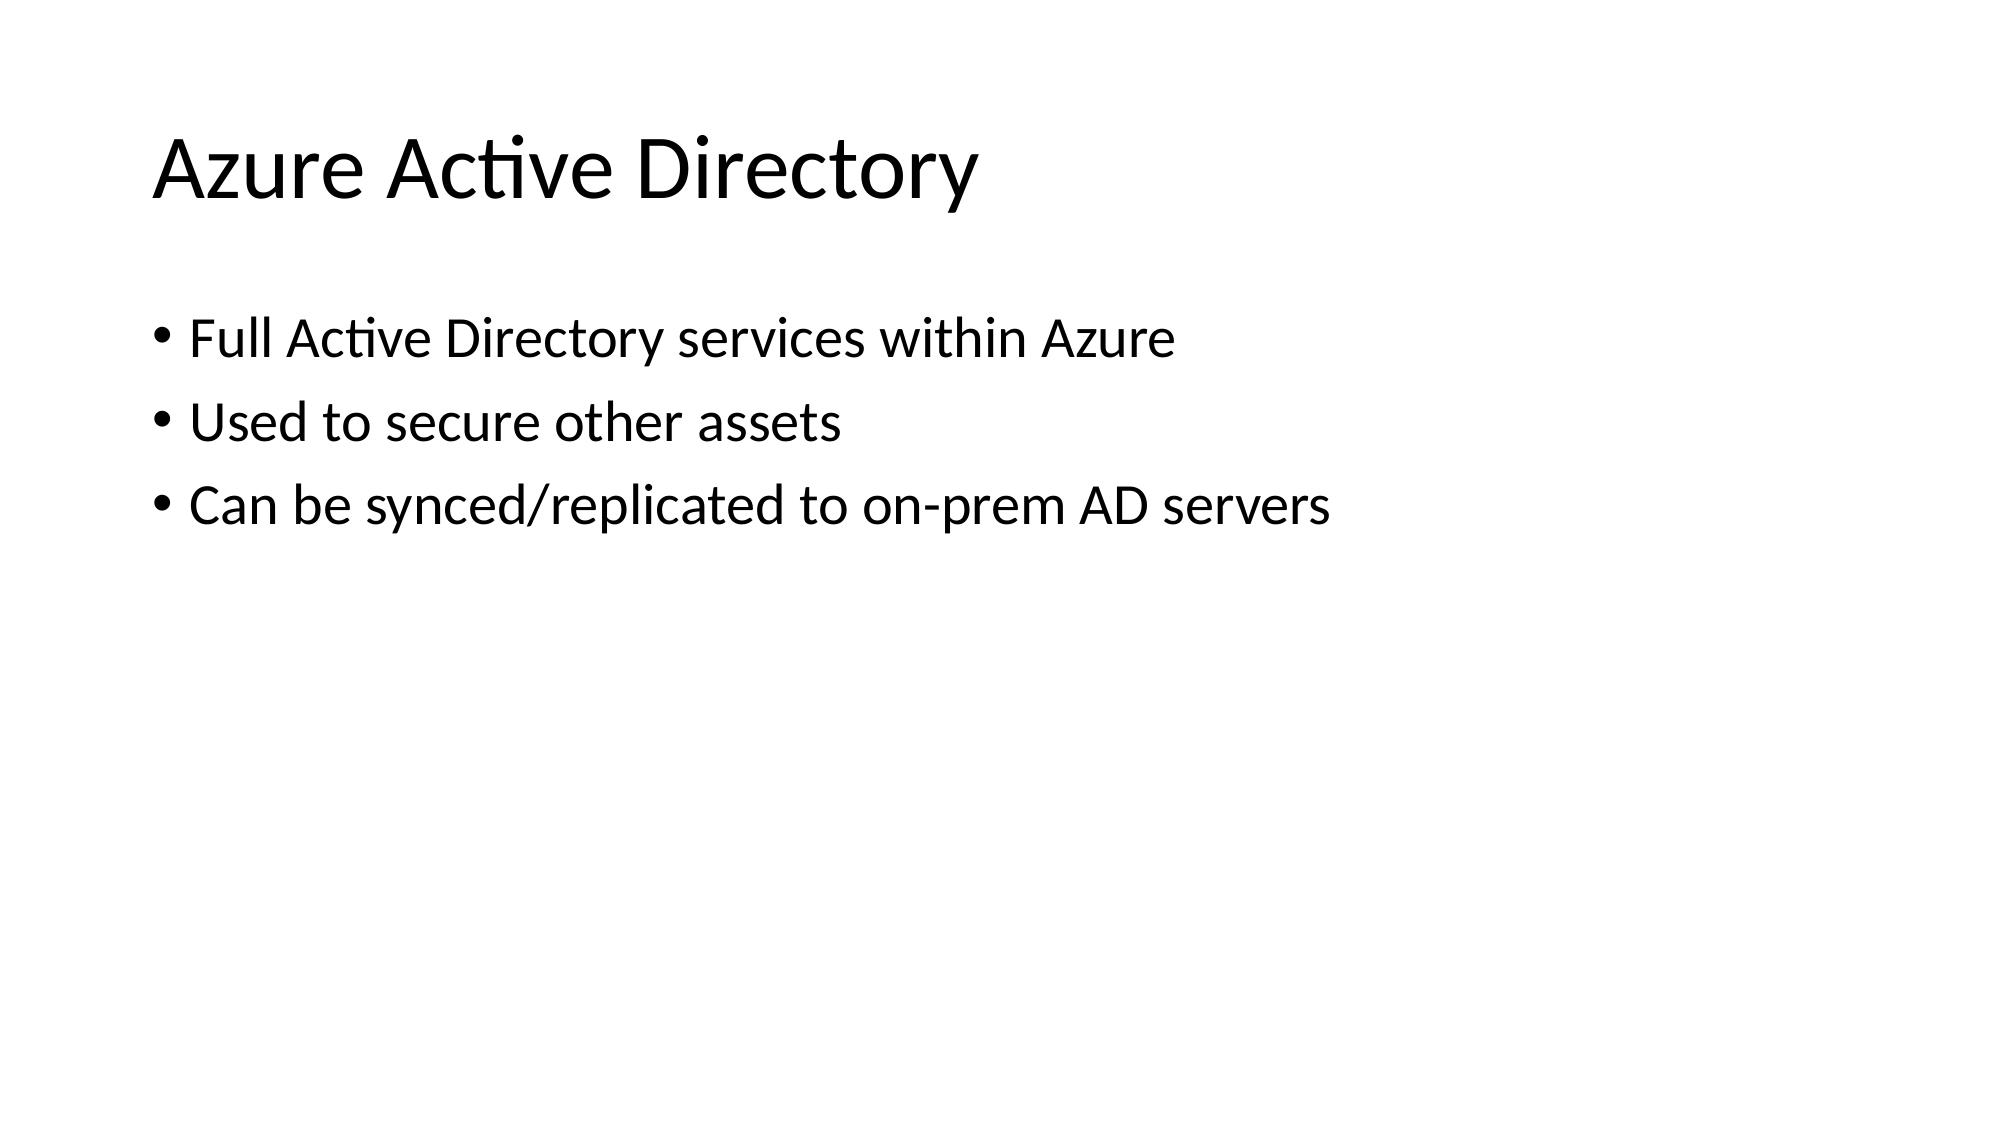

# Azure Active Directory
Full Active Directory services within Azure
Used to secure other assets
Can be synced/replicated to on-prem AD servers